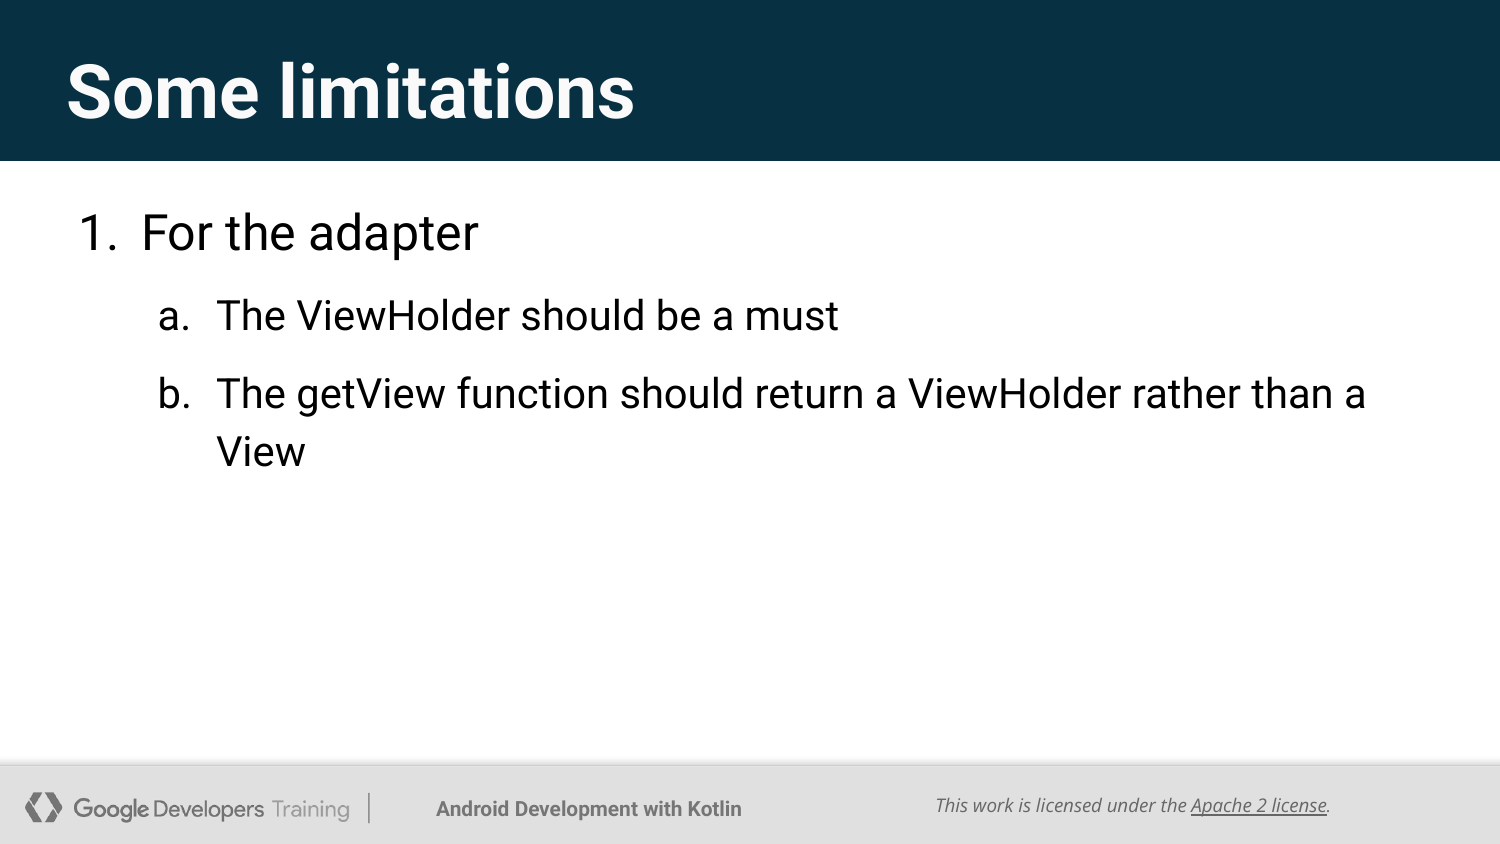

# Some limitations
For the adapter
The ViewHolder should be a must
The getView function should return a ViewHolder rather than a View